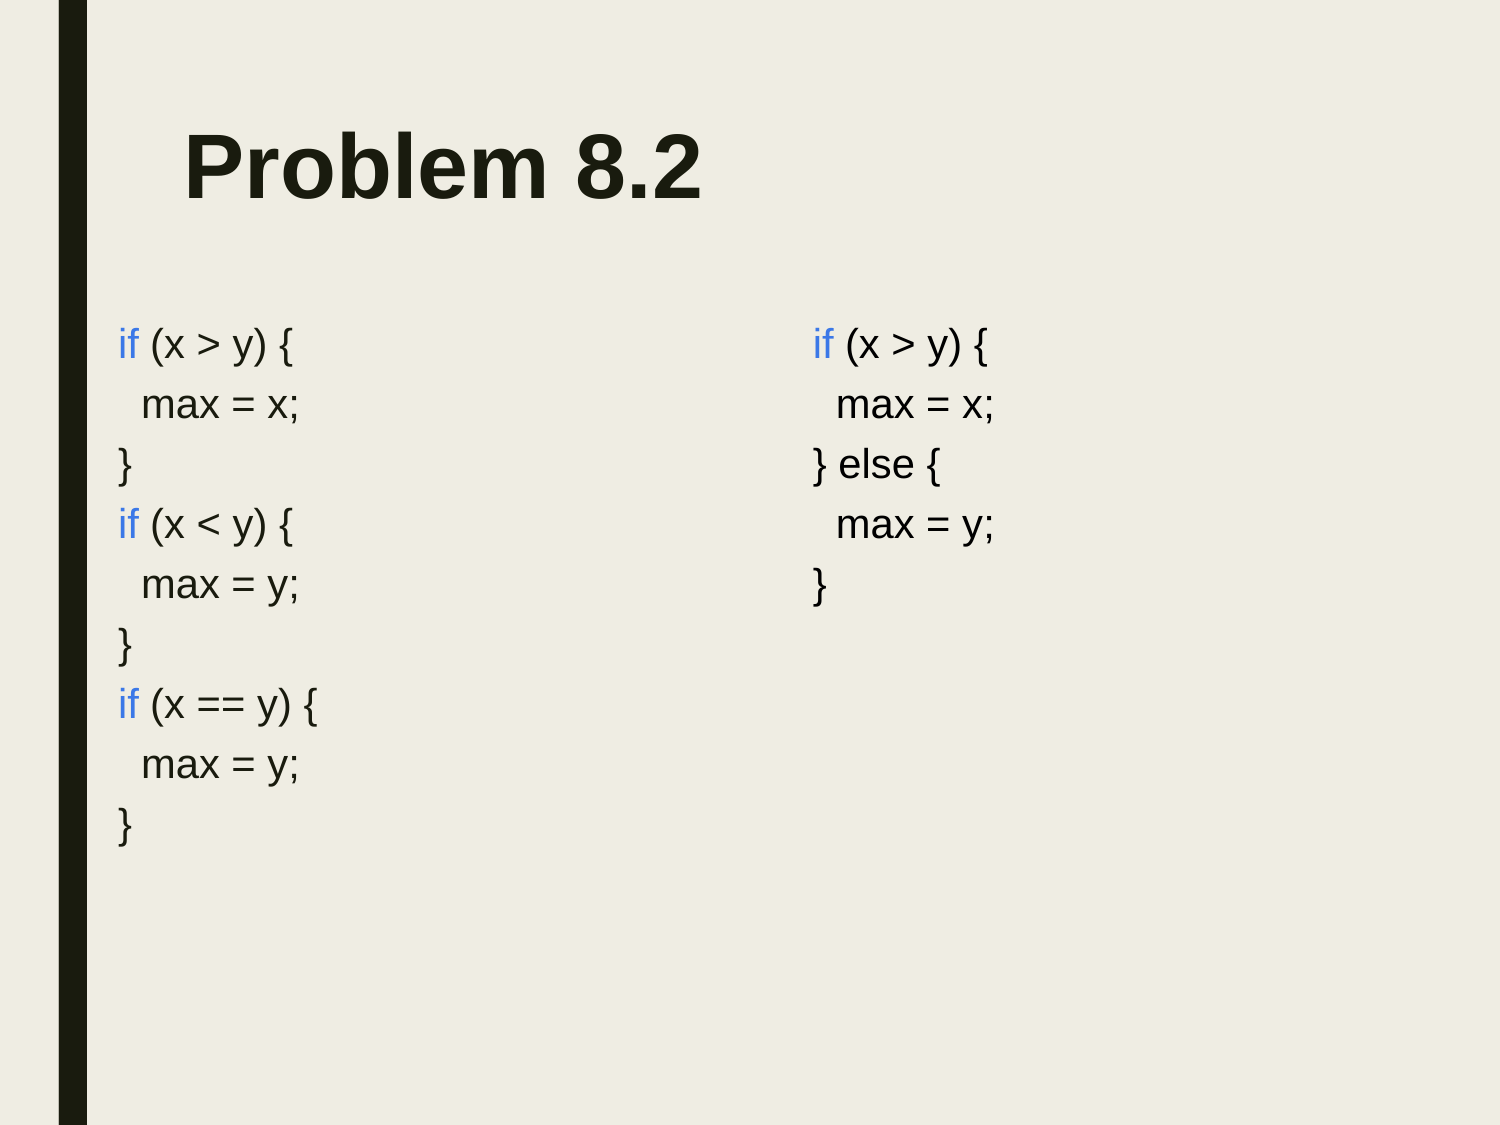

# Problem 8.2
if (x > y) {
  max = x;
}
if (x < y) {
  max = y;
}
if (x == y) {
  max = y;
}
if (x > y) {
  max = x;
} else {
  max = y;
}